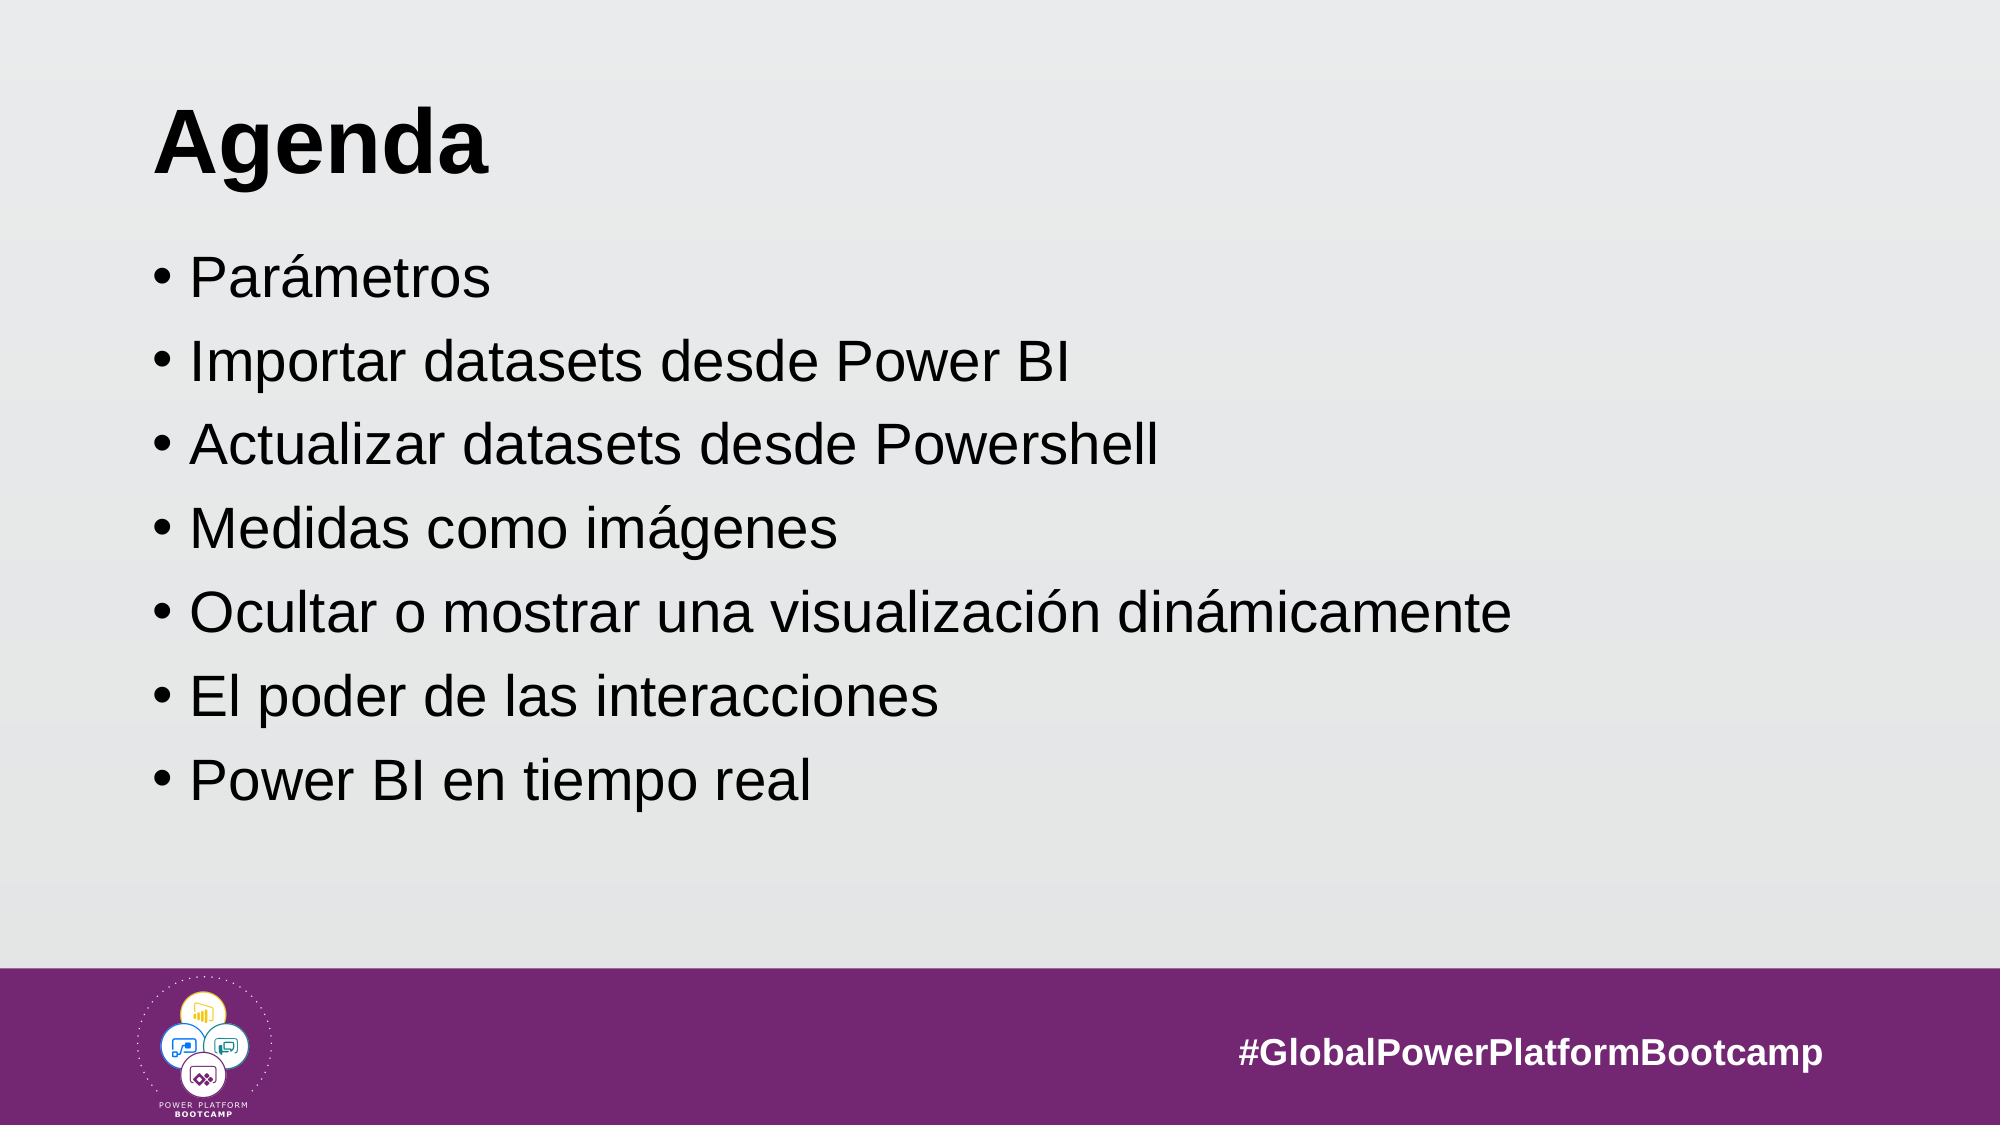

# Agenda
Parámetros
Importar datasets desde Power BI
Actualizar datasets desde Powershell
Medidas como imágenes
Ocultar o mostrar una visualización dinámicamente
El poder de las interacciones
Power BI en tiempo real